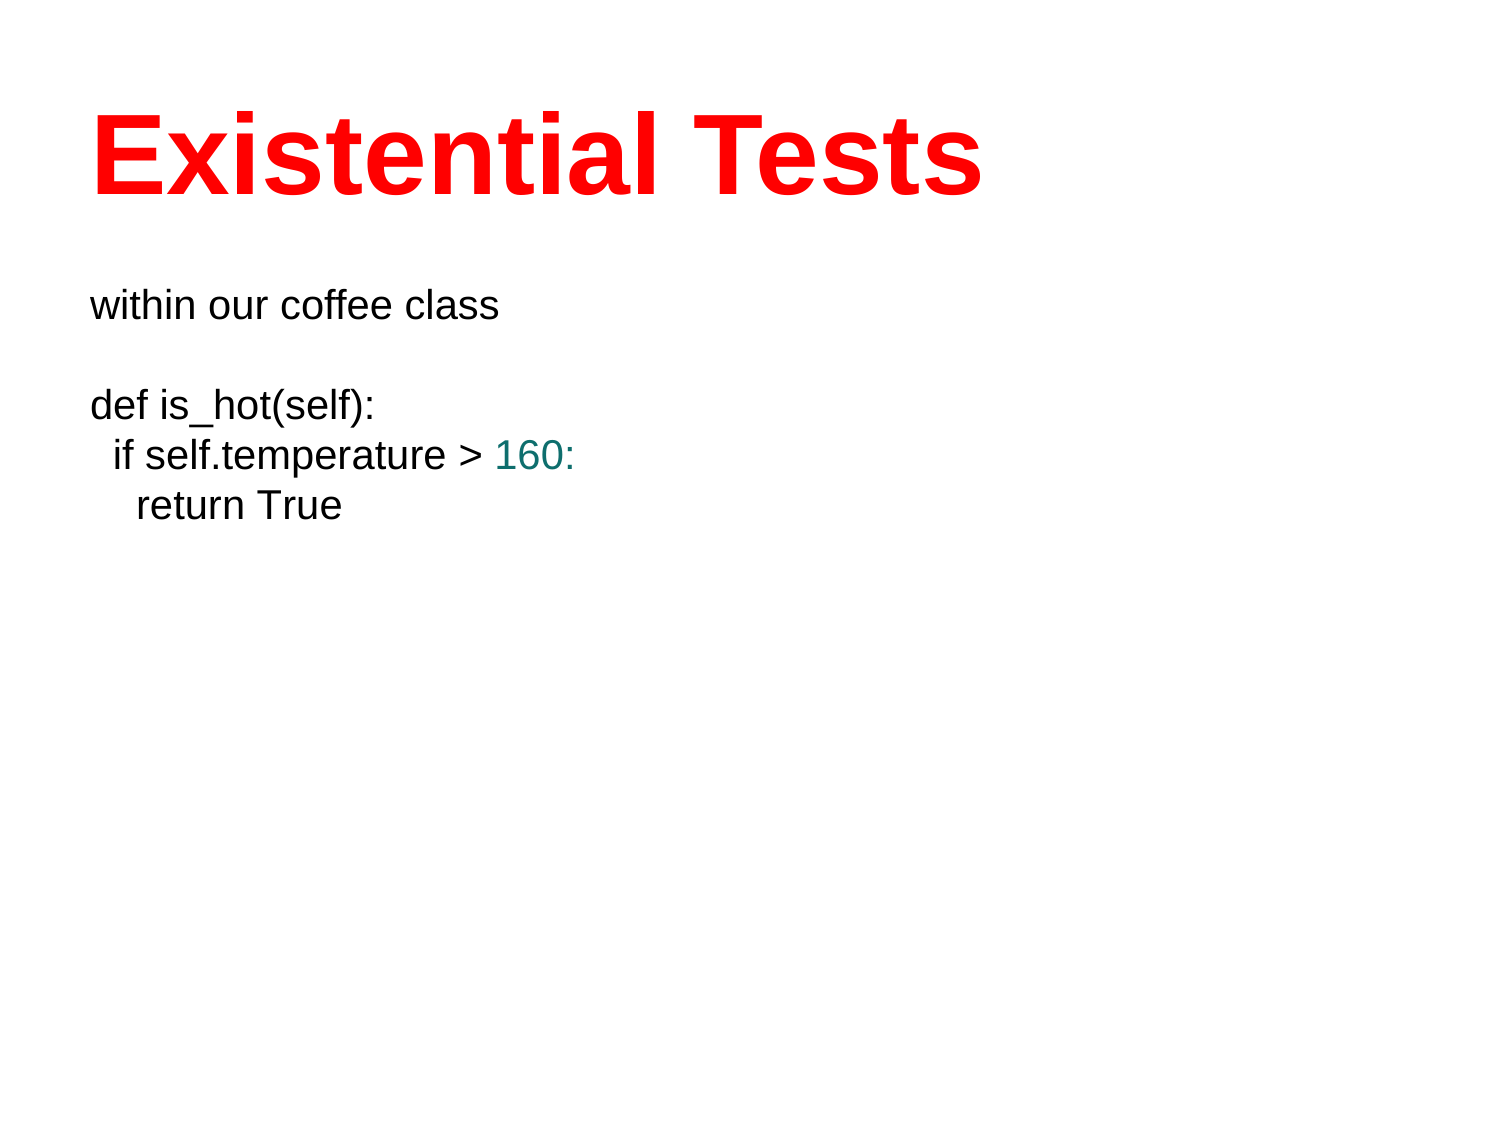

# Existential Tests
within our coffee class

def is_hot(self):
  if self.temperature > 160:
    return True